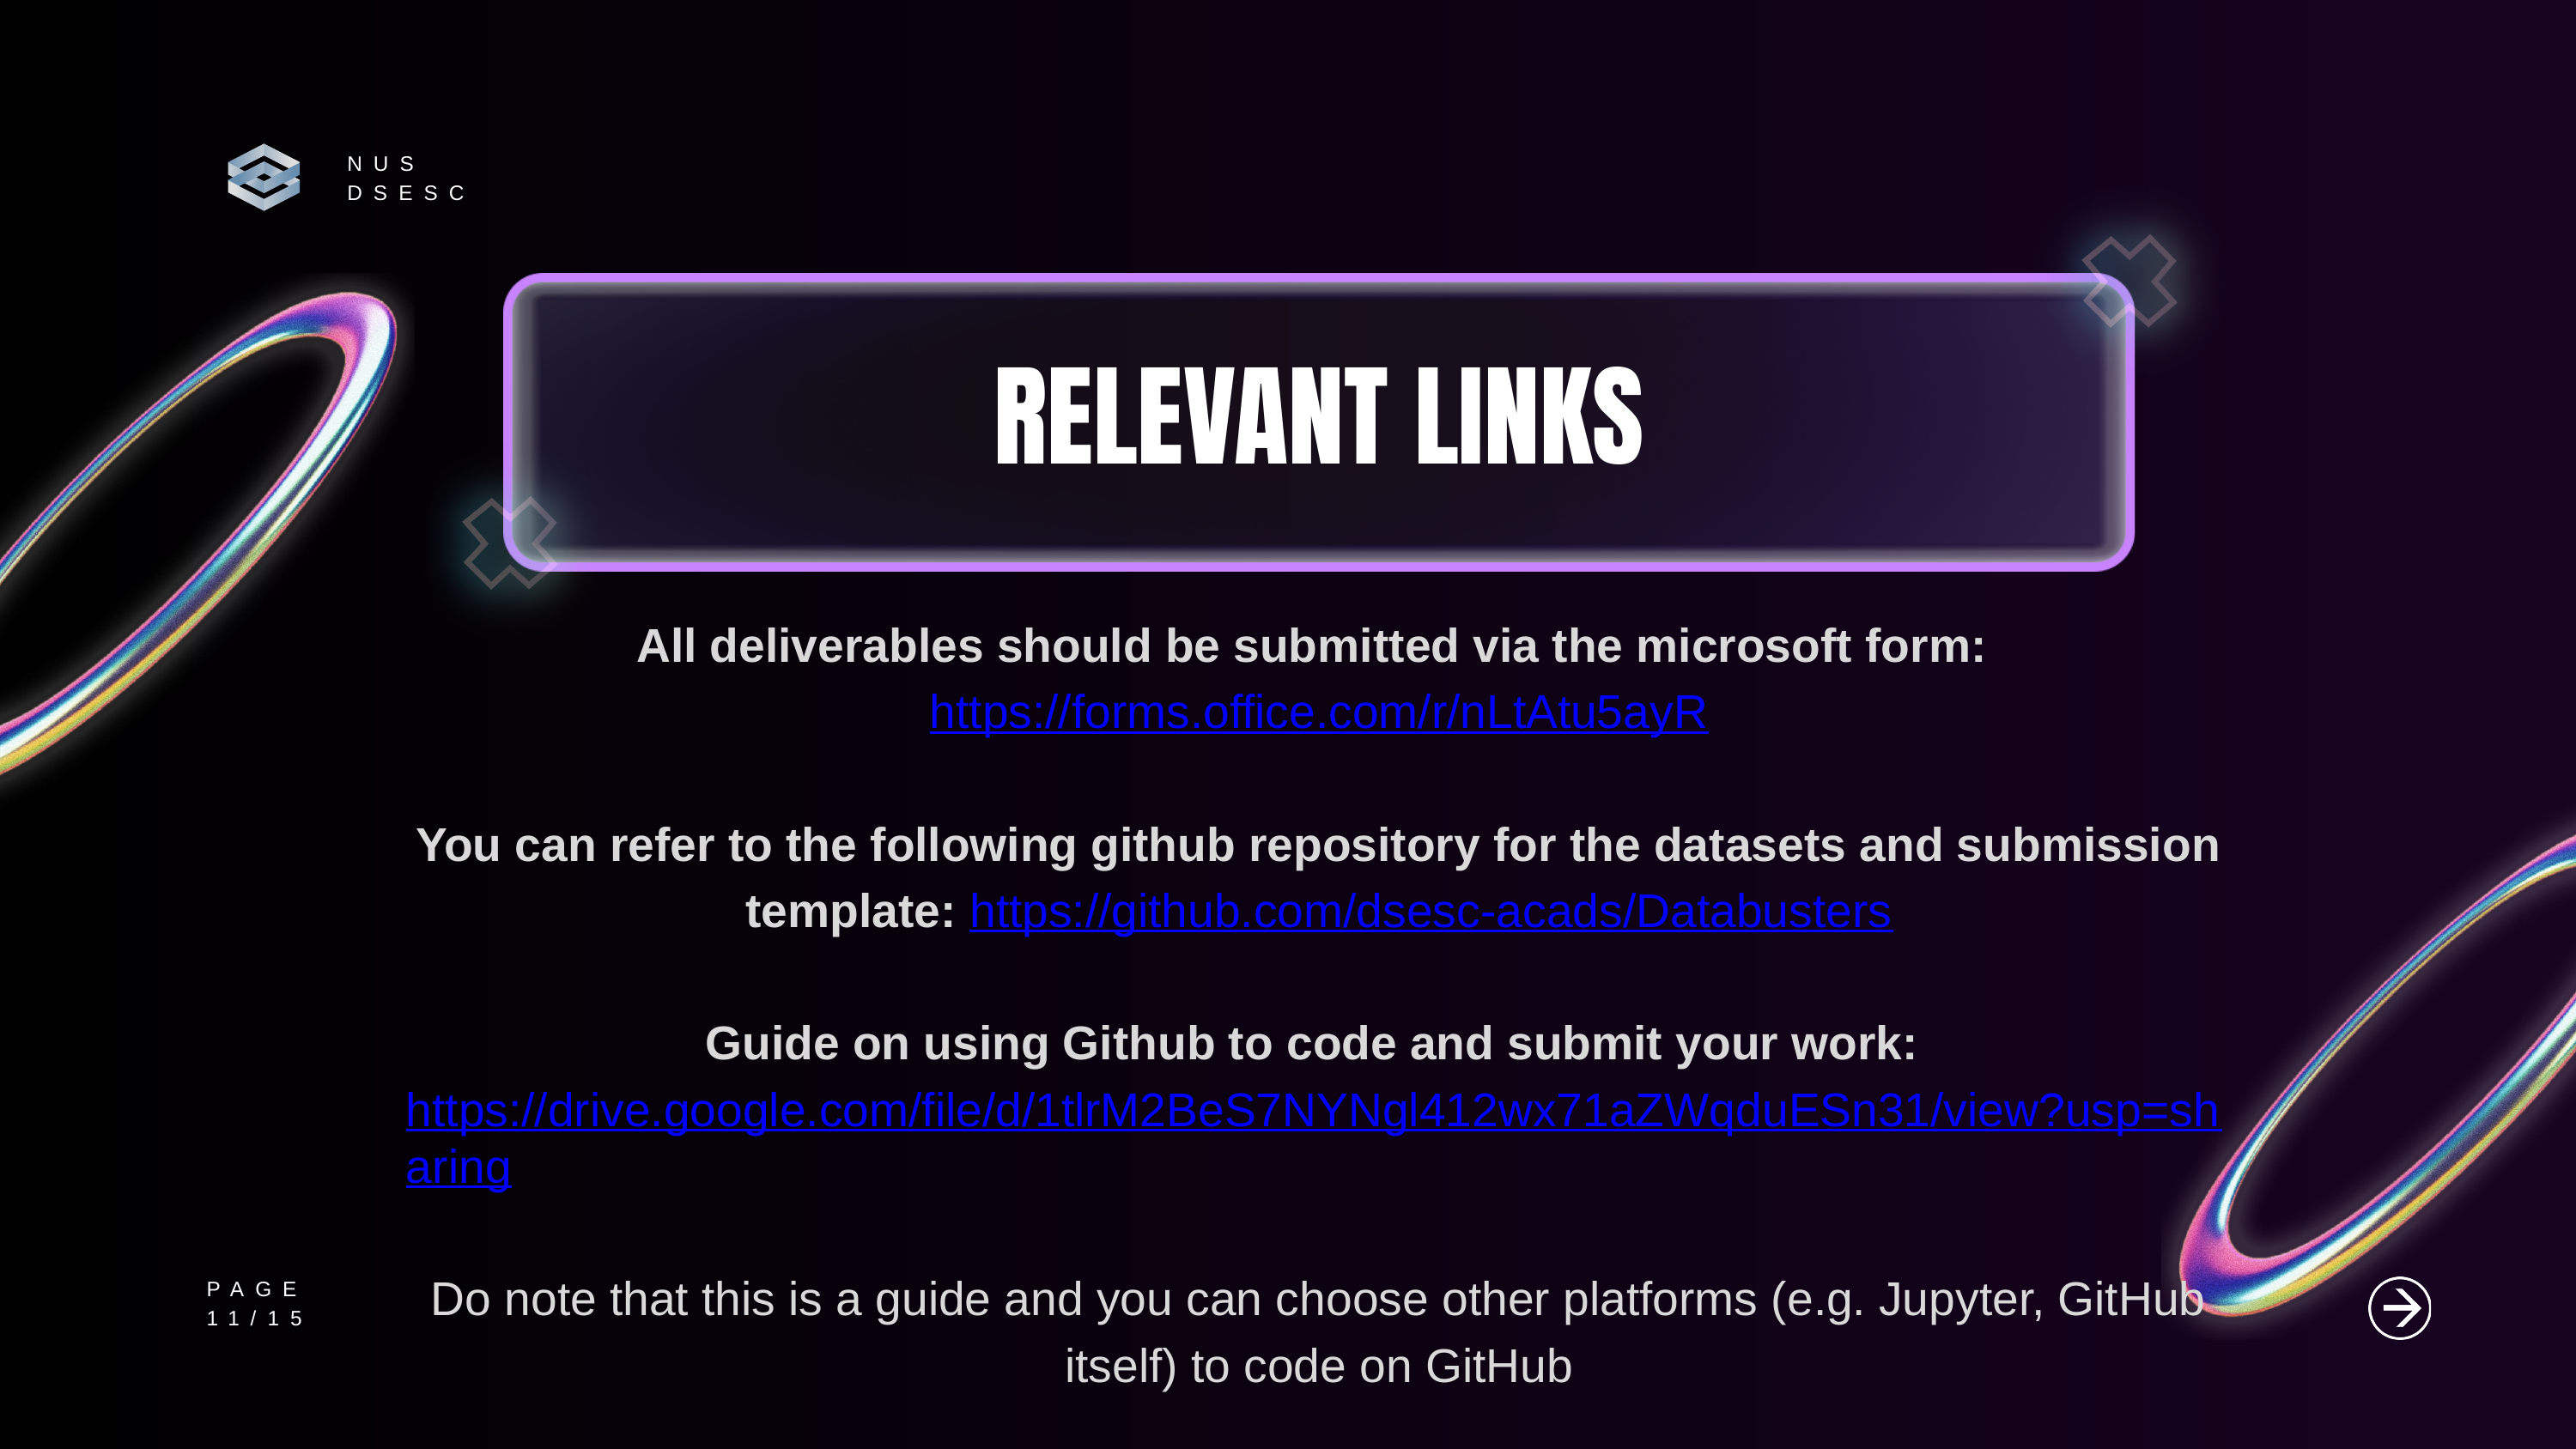

NUS
DSESC

RELEVANT LINKS

All deliverables should be submitted via the microsoft form: https://forms.office.com/r/nLtAtu5ayR

You can refer to the following github repository for the datasets and submission template: https://github.com/dsesc-acads/Databusters

Guide on using Github to code and submit your work: https://drive.google.com/file/d/1tlrM2BeS7NYNgl412wx71aZWqduESn31/view?usp=sharing
Do note that this is a guide and you can choose other platforms (e.g. Jupyter, GitHub itself) to code on GitHub

PAGE
11/15